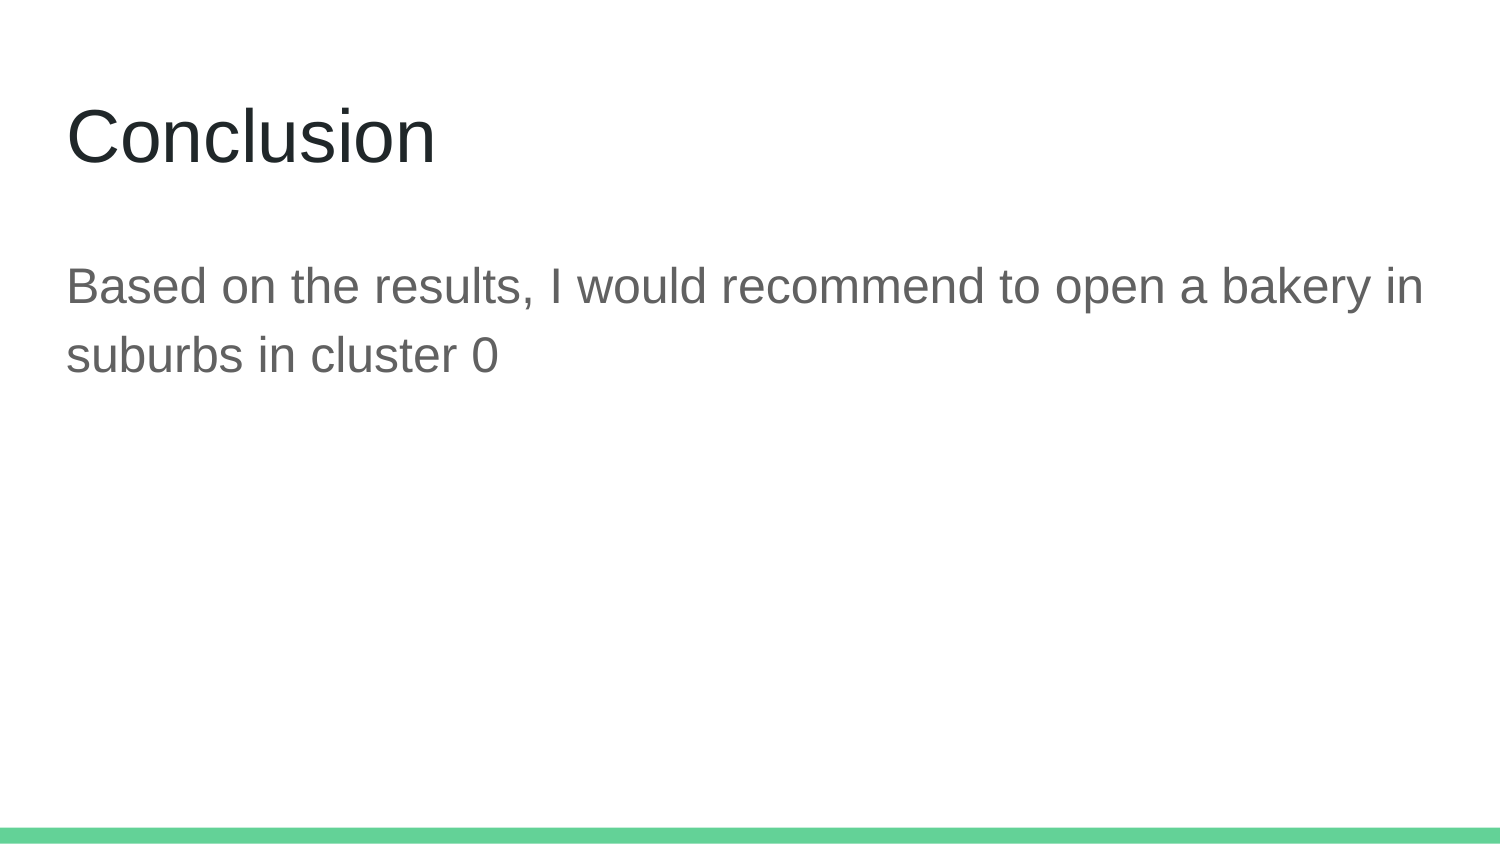

# Conclusion
Based on the results, I would recommend to open a bakery in suburbs in cluster 0